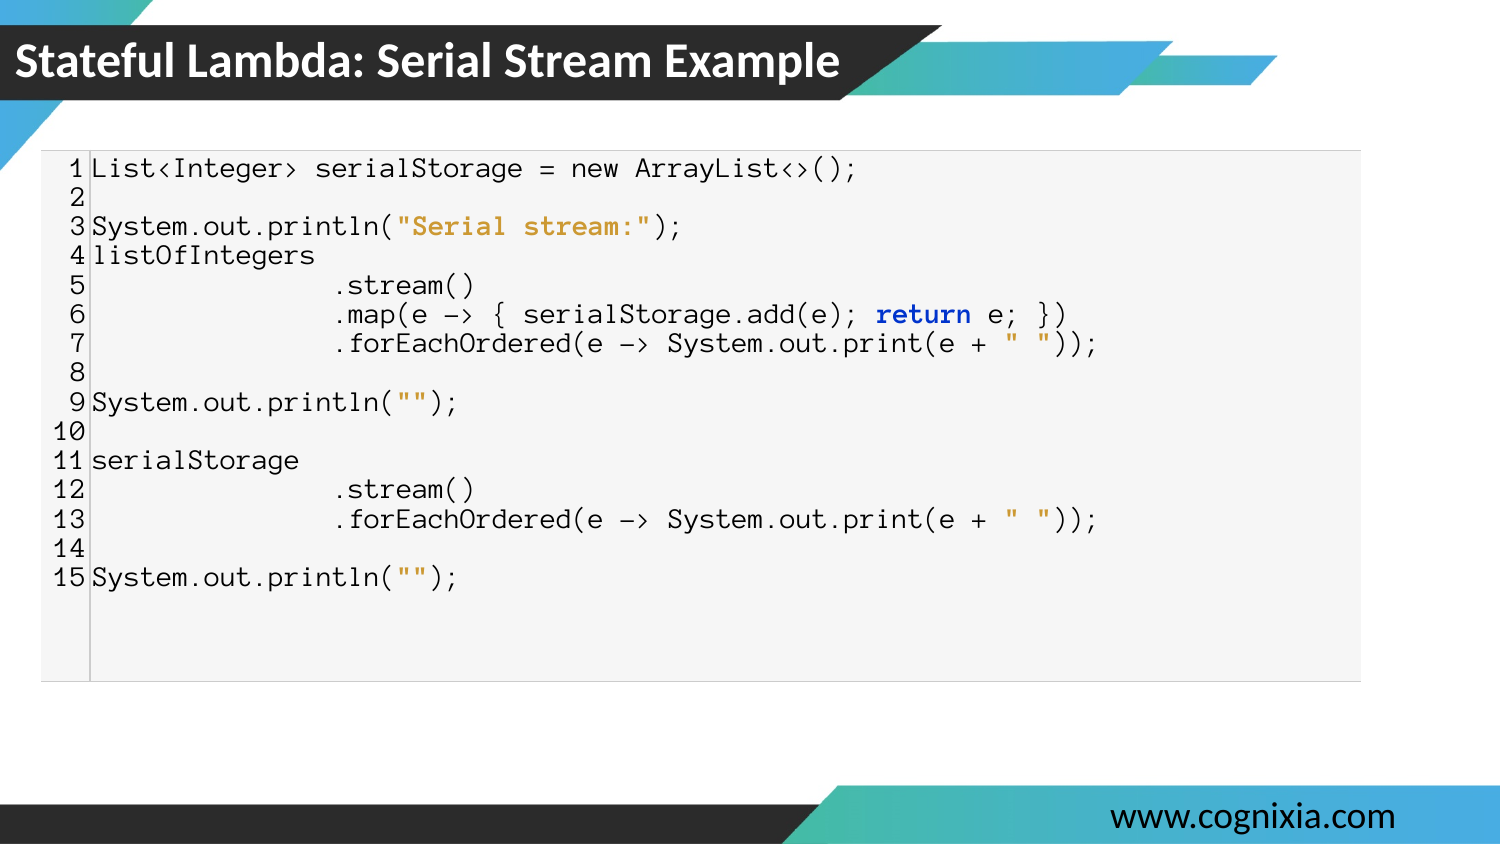

152
# Stateful Lambda: Serial Stream Example
| 1 2 3 4 5 6 7 8 9 10 11 12 13 14 15 | List<Integer> serialStorage = new ArrayList<>(); System.out.println("Serial stream:"); listOfIntegers .stream() .map(e -> { serialStorage.add(e); return e; }) .forEachOrdered(e -> System.out.print(e + " ")); System.out.println(""); serialStorage .stream() .forEachOrdered(e -> System.out.print(e + " ")); System.out.println(""); |
| --- | --- |